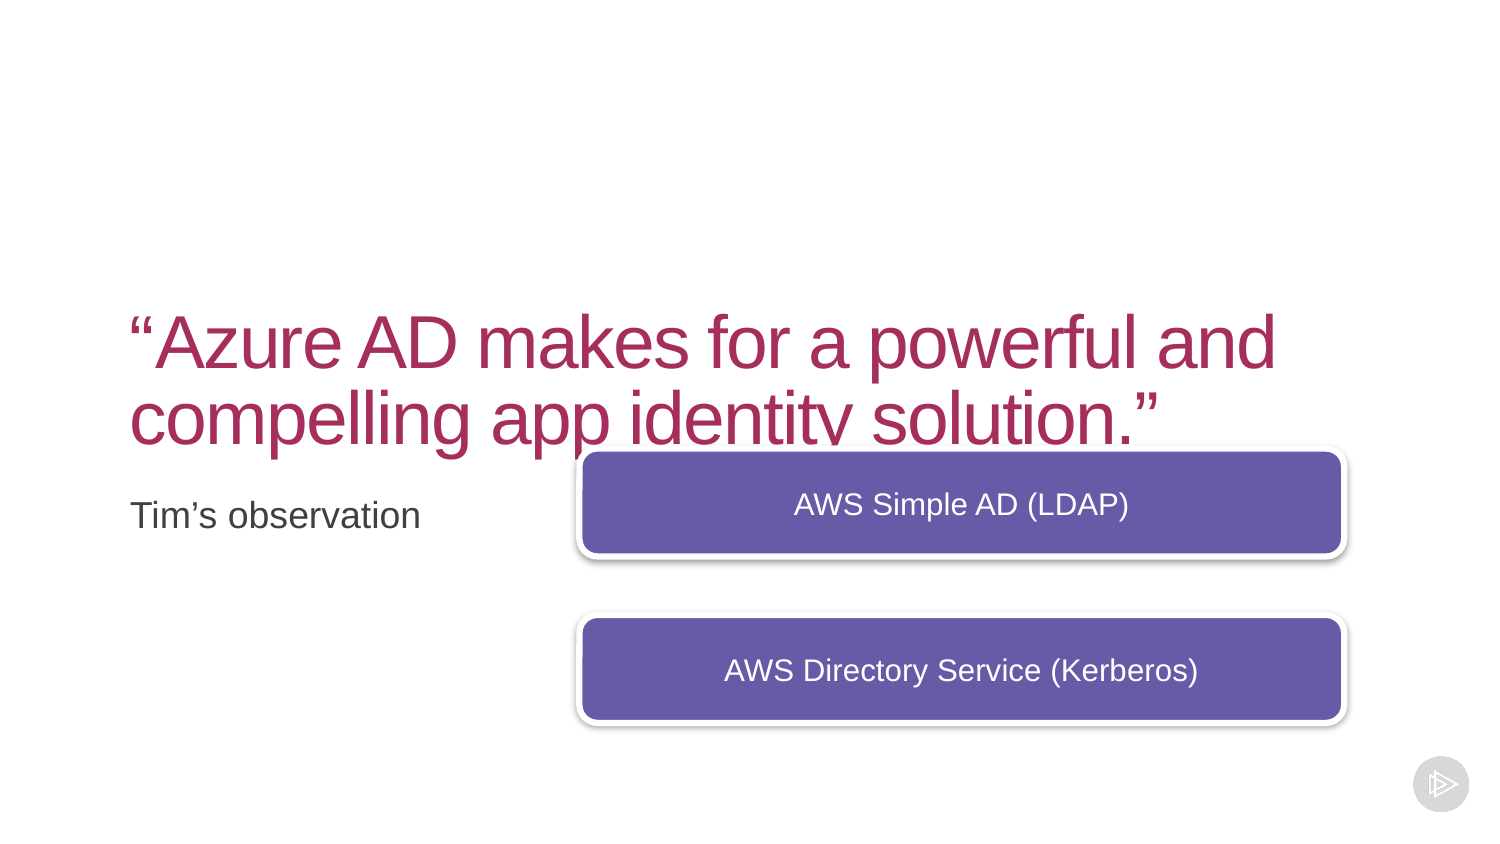

# “Azure AD makes for a powerful and compelling app identity solution.”
AWS Simple AD (LDAP)
Tim’s observation
AWS Directory Service (Kerberos)